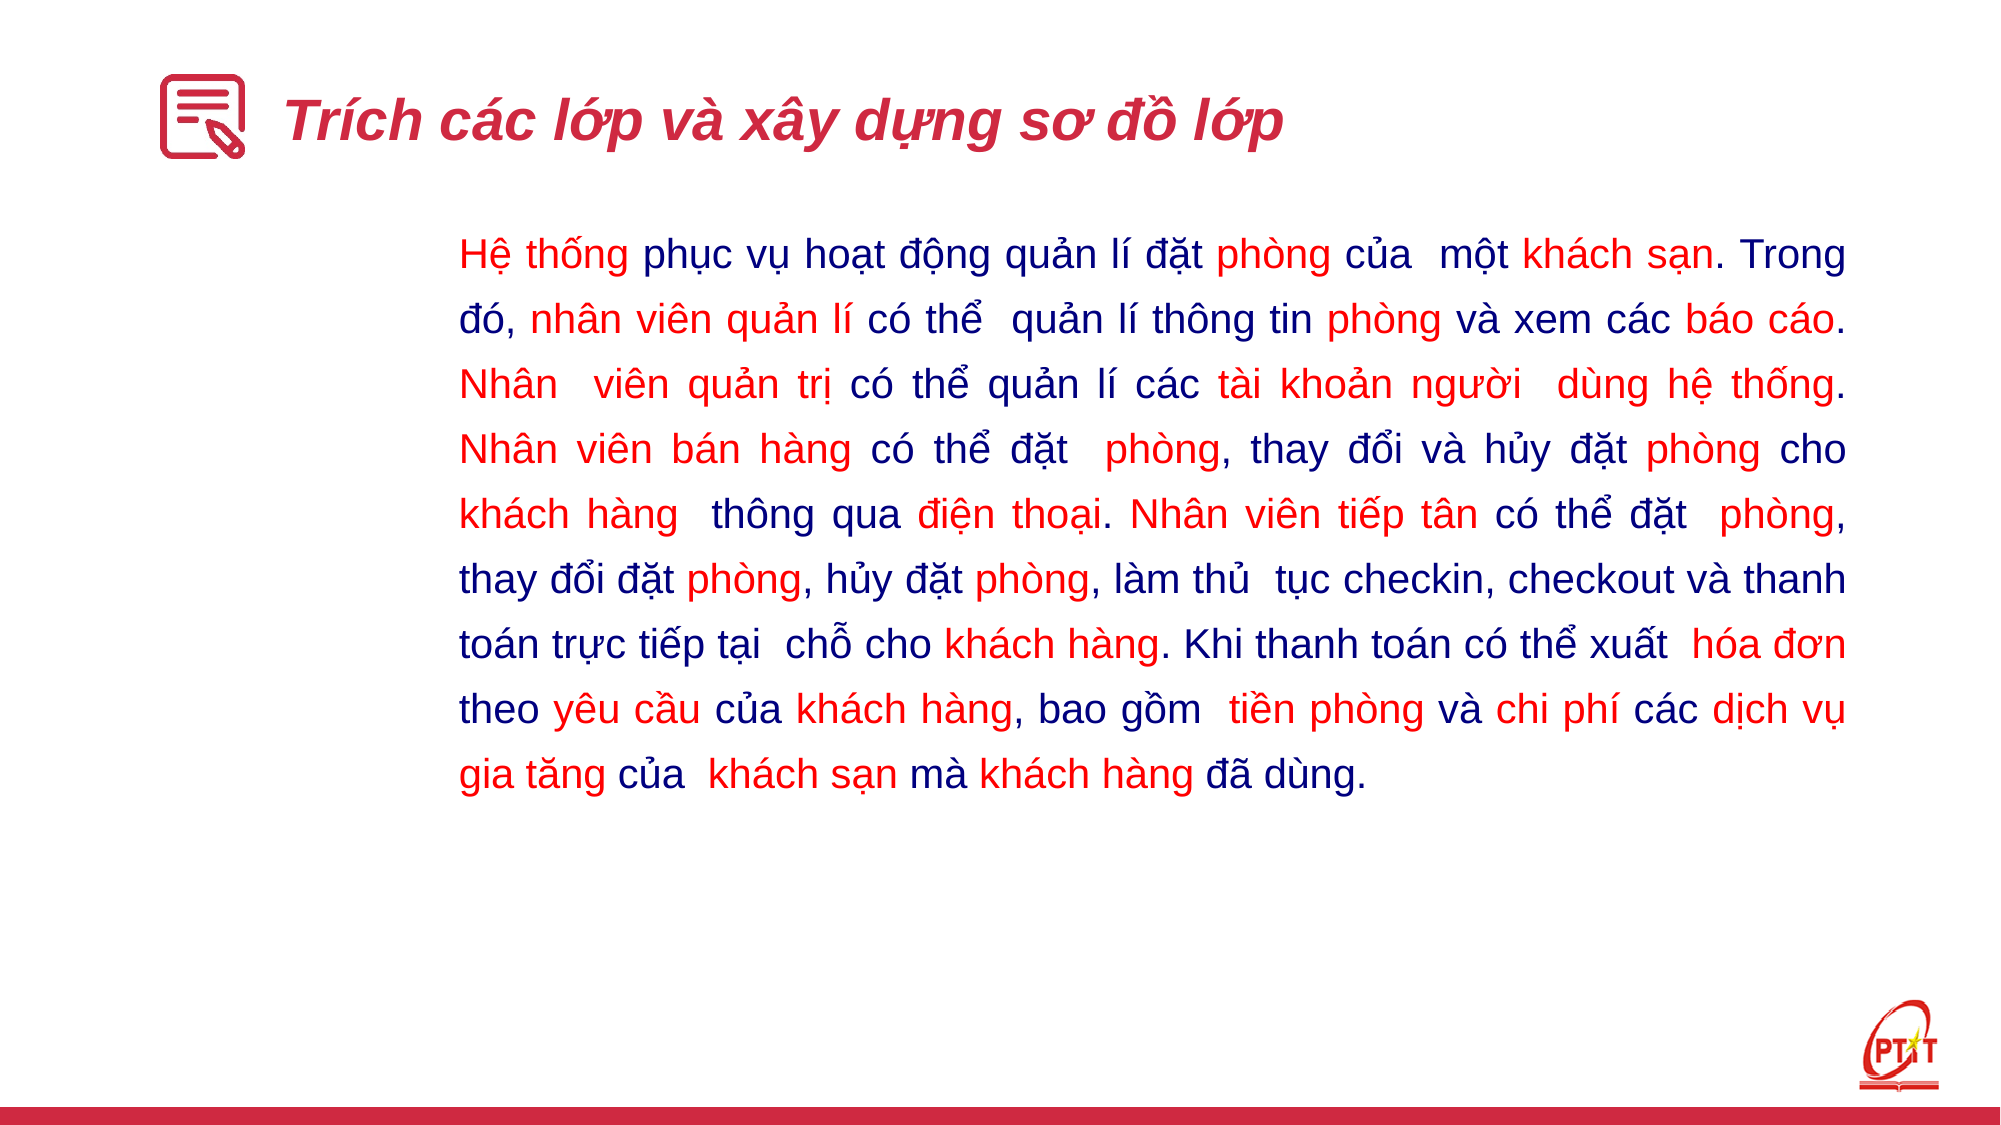

# Trích các lớp và xây dựng sơ đồ lớp
Hệ thống phục vụ hoạt động quản lí đặt phòng của  một khách sạn. Trong đó, nhân viên quản lí có thể  quản lí thông tin phòng và xem các báo cáo. Nhân  viên quản trị có thể quản lí các tài khoản người  dùng hệ thống. Nhân viên bán hàng có thể đặt  phòng, thay đổi và hủy đặt phòng cho khách hàng  thông qua điện thoại. Nhân viên tiếp tân có thể đặt  phòng, thay đổi đặt phòng, hủy đặt phòng, làm thủ  tục checkin, checkout và thanh toán trực tiếp tại  chỗ cho khách hàng. Khi thanh toán có thể xuất  hóa đơn theo yêu cầu của khách hàng, bao gồm  tiền phòng và chi phí các dịch vụ gia tăng của  khách sạn mà khách hàng đã dùng.